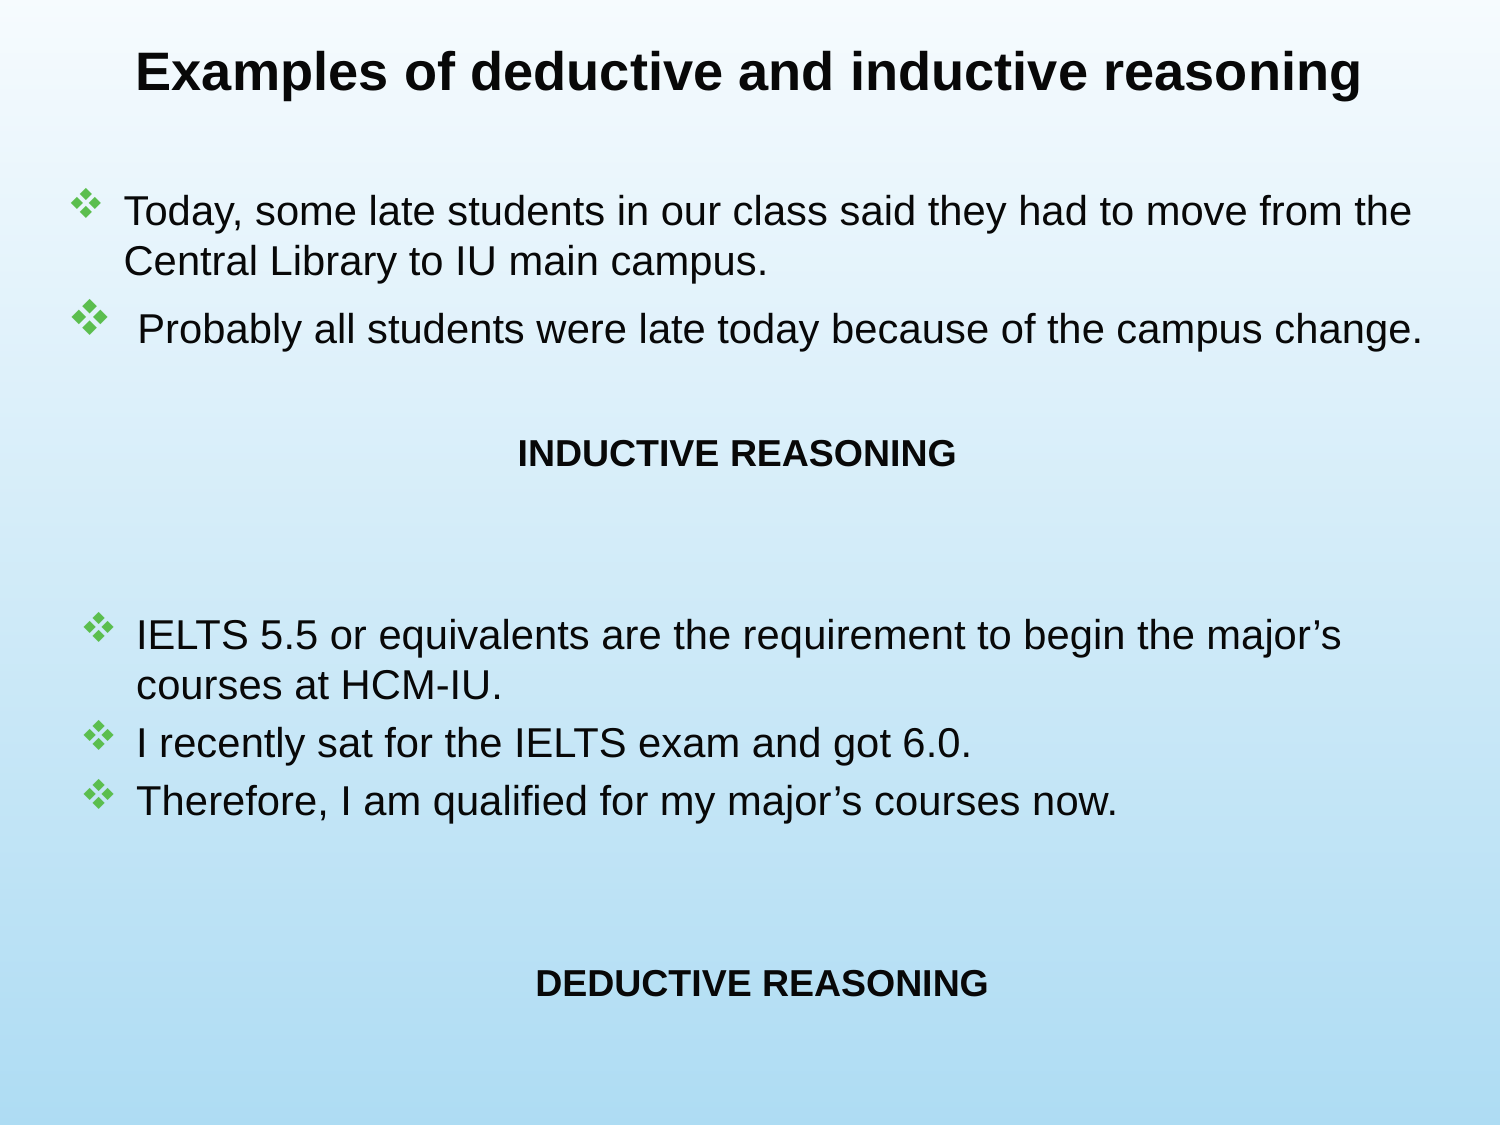

# Examples of deductive and inductive reasoning
Today, some late students in our class said they had to move from the Central Library to IU main campus.
 Probably all students were late today because of the campus change.
INDUCTIVE REASONING
IELTS 5.5 or equivalents are the requirement to begin the major’s courses at HCM-IU.
I recently sat for the IELTS exam and got 6.0.
Therefore, I am qualified for my major’s courses now.
DEDUCTIVE REASONING